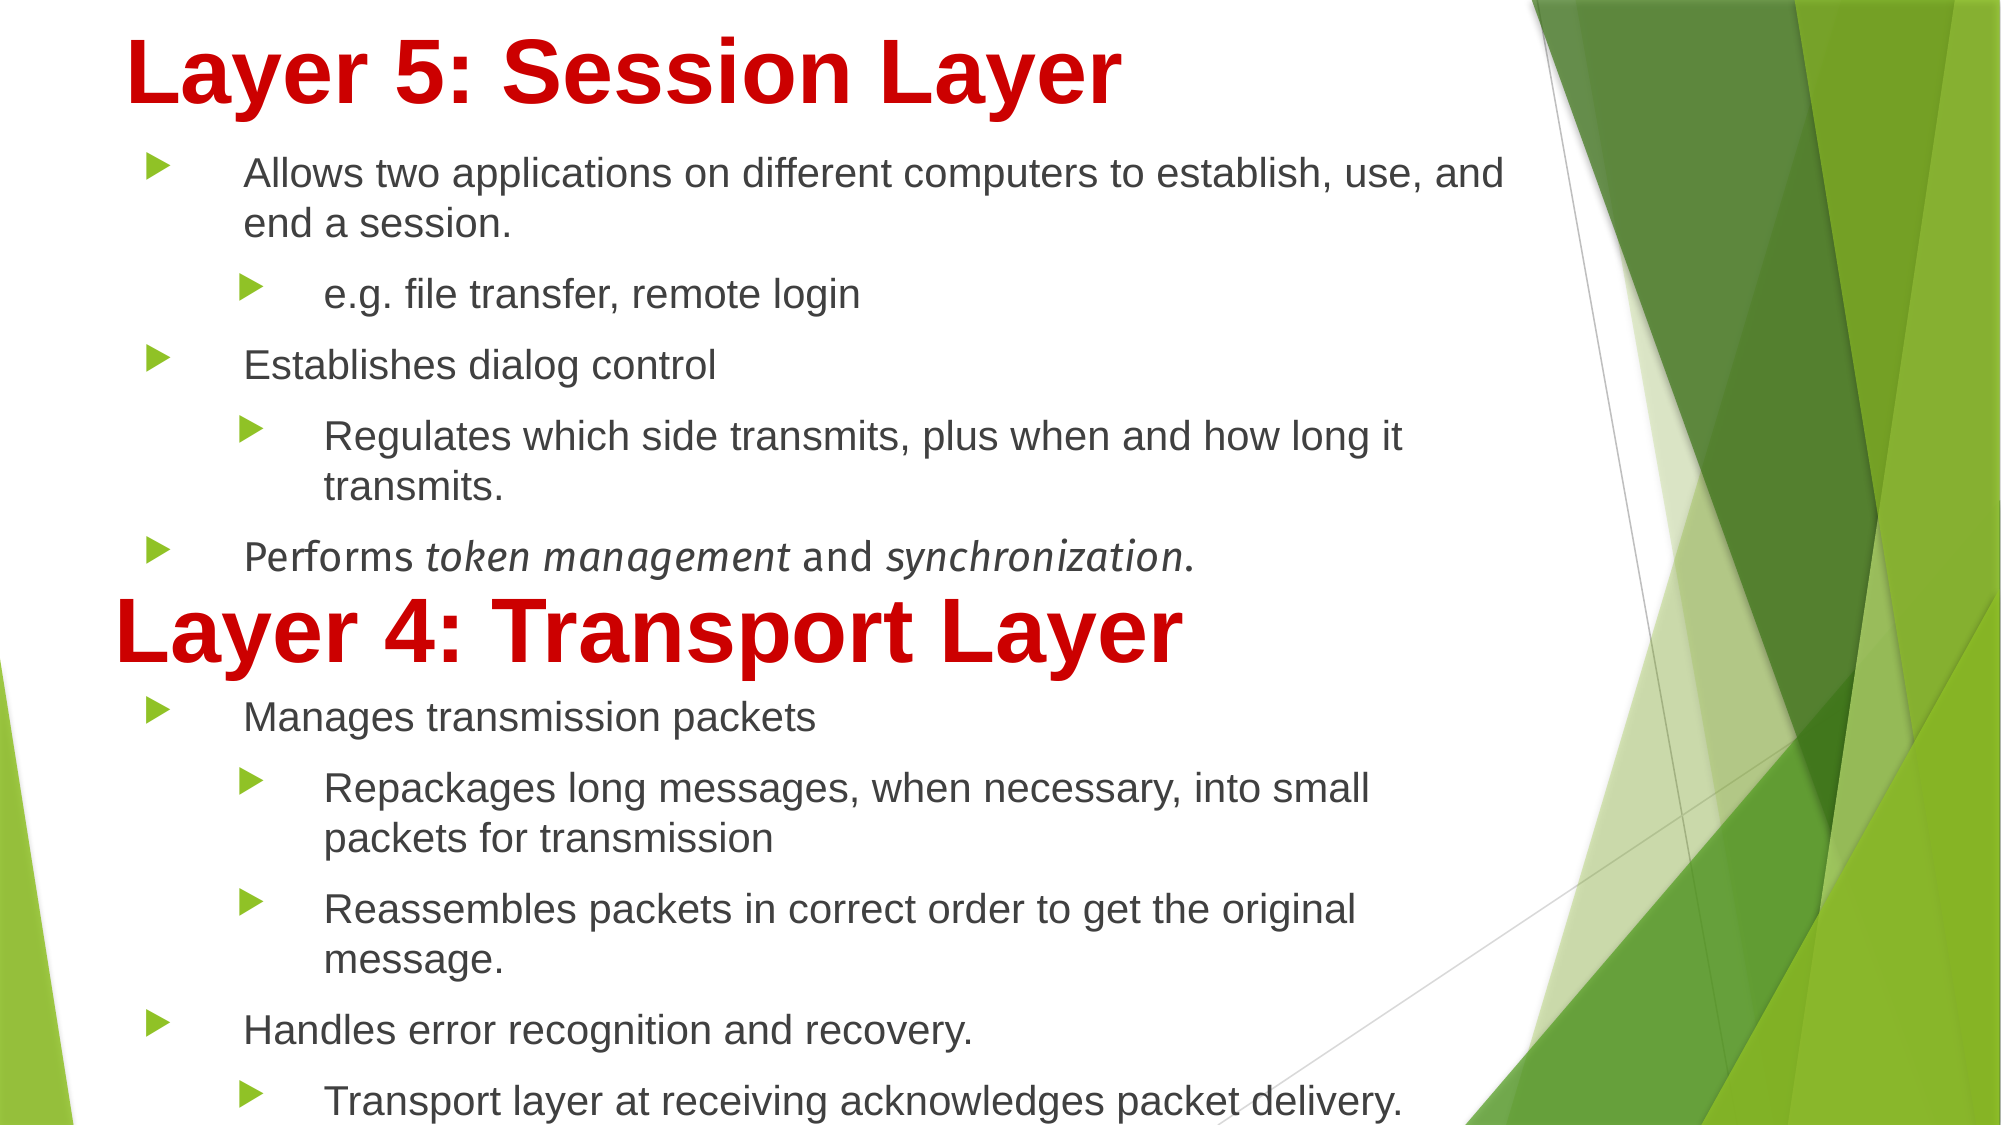

Layer 5: Session Layer
Allows two applications on different computers to establish, use, and end a session.
e.g. file transfer, remote login
Establishes dialog control
Regulates which side transmits, plus when and how long it transmits.
Performs token management and synchronization.
Layer 4: Transport Layer
Manages transmission packets
Repackages long messages, when necessary, into small packets for transmission
Reassembles packets in correct order to get the original message.
Handles error recognition and recovery.
Transport layer at receiving acknowledges packet delivery.